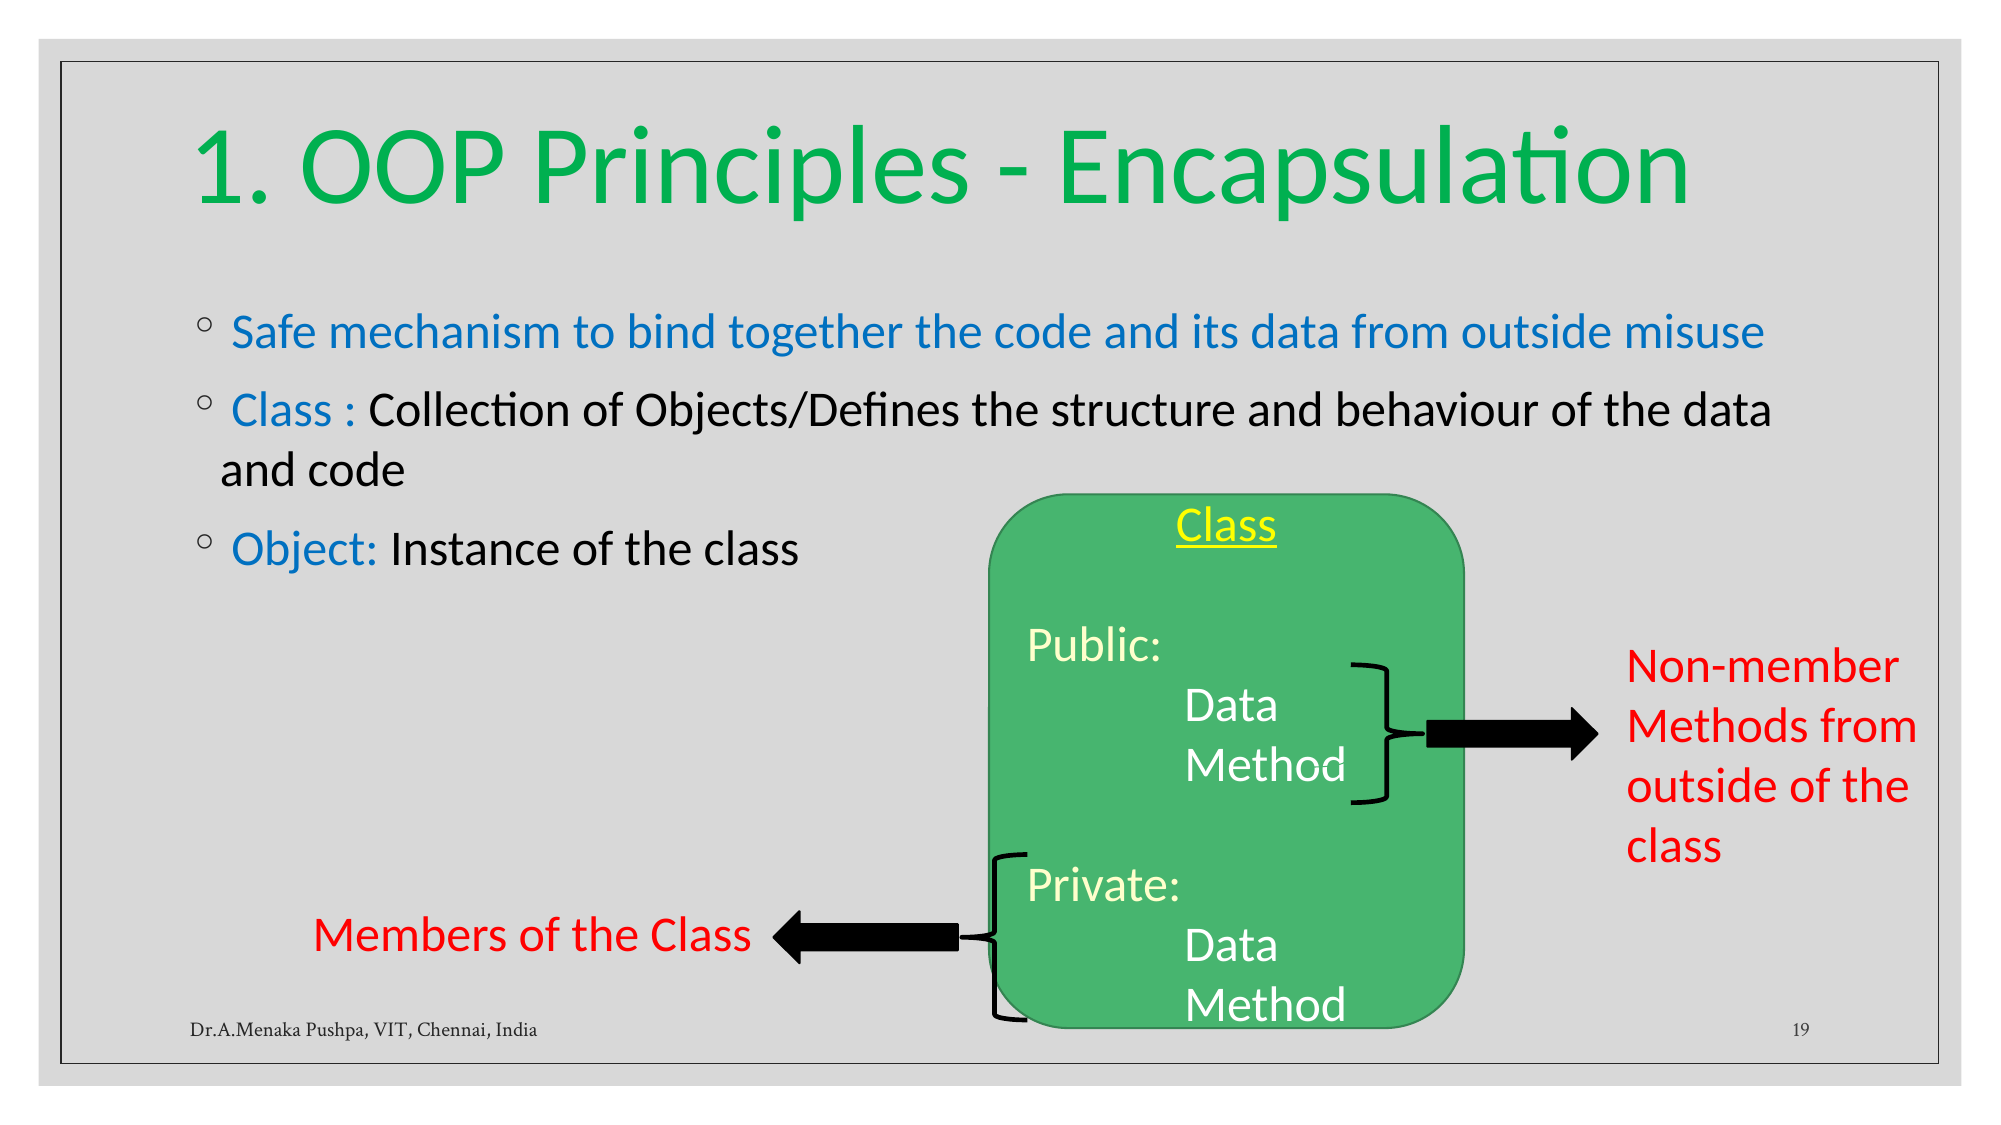

# 1. OOP Principles - Encapsulation
 Safe mechanism to bind together the code and its data from outside misuse
 Class : Collection of Objects/Defines the structure and behaviour of the data and code
 Object: Instance of the class

Class

Public:
              Data
              Method

Private:
              Data
              Method
Non-member Methods from outside of the class

Members of the Class

Dr.A.Menaka Pushpa, VIT, Chennai, India
19